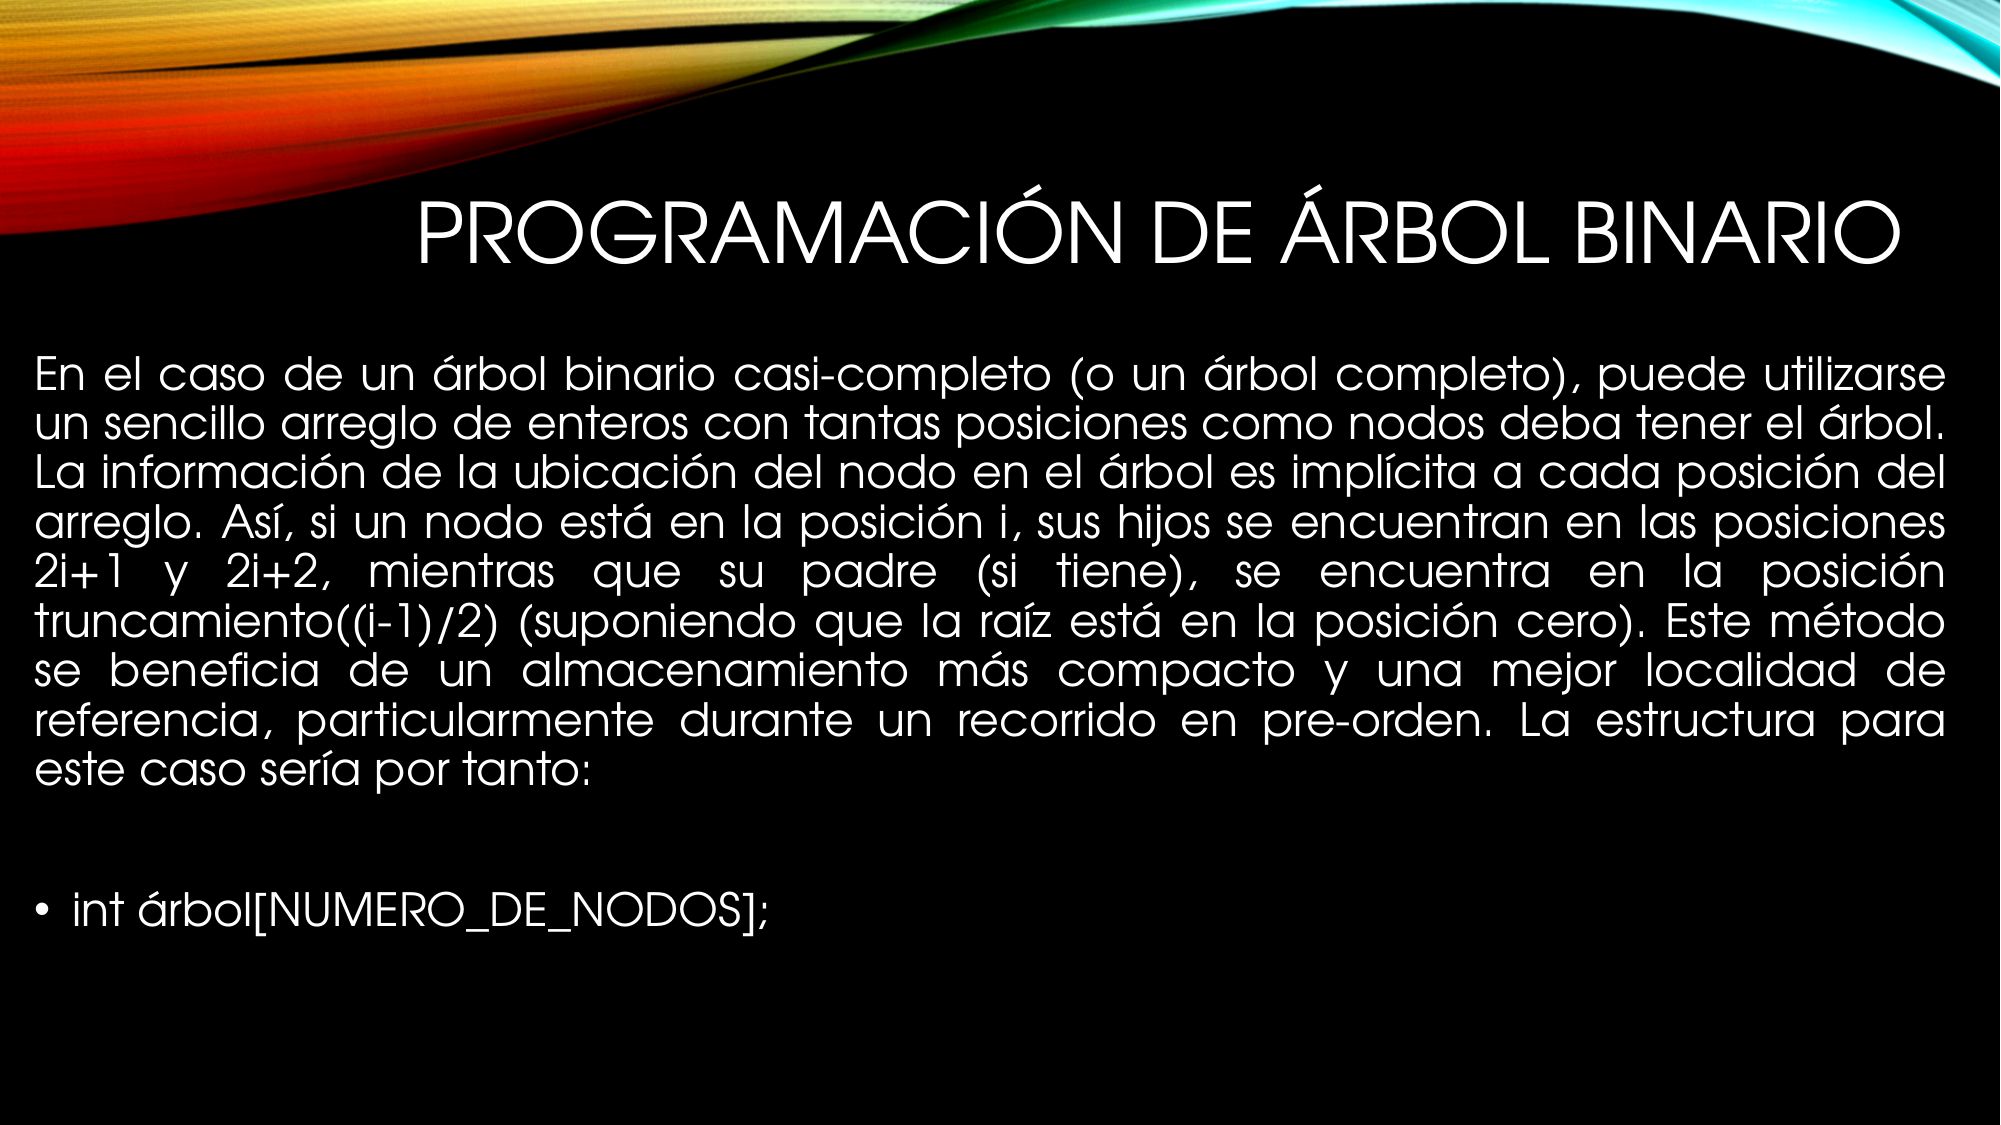

# Programación de árbol binario
En el caso de un árbol binario casi-completo (o un árbol completo), puede utilizarse un sencillo arreglo de enteros con tantas posiciones como nodos deba tener el árbol. La información de la ubicación del nodo en el árbol es implícita a cada posición del arreglo. Así, si un nodo está en la posición i, sus hijos se encuentran en las posiciones 2i+1 y 2i+2, mientras que su padre (si tiene), se encuentra en la posición truncamiento((i-1)/2) (suponiendo que la raíz está en la posición cero). Este método se beneficia de un almacenamiento más compacto y una mejor localidad de referencia, particularmente durante un recorrido en pre-orden. La estructura para este caso sería por tanto:

int árbol[NUMERO_DE_NODOS];